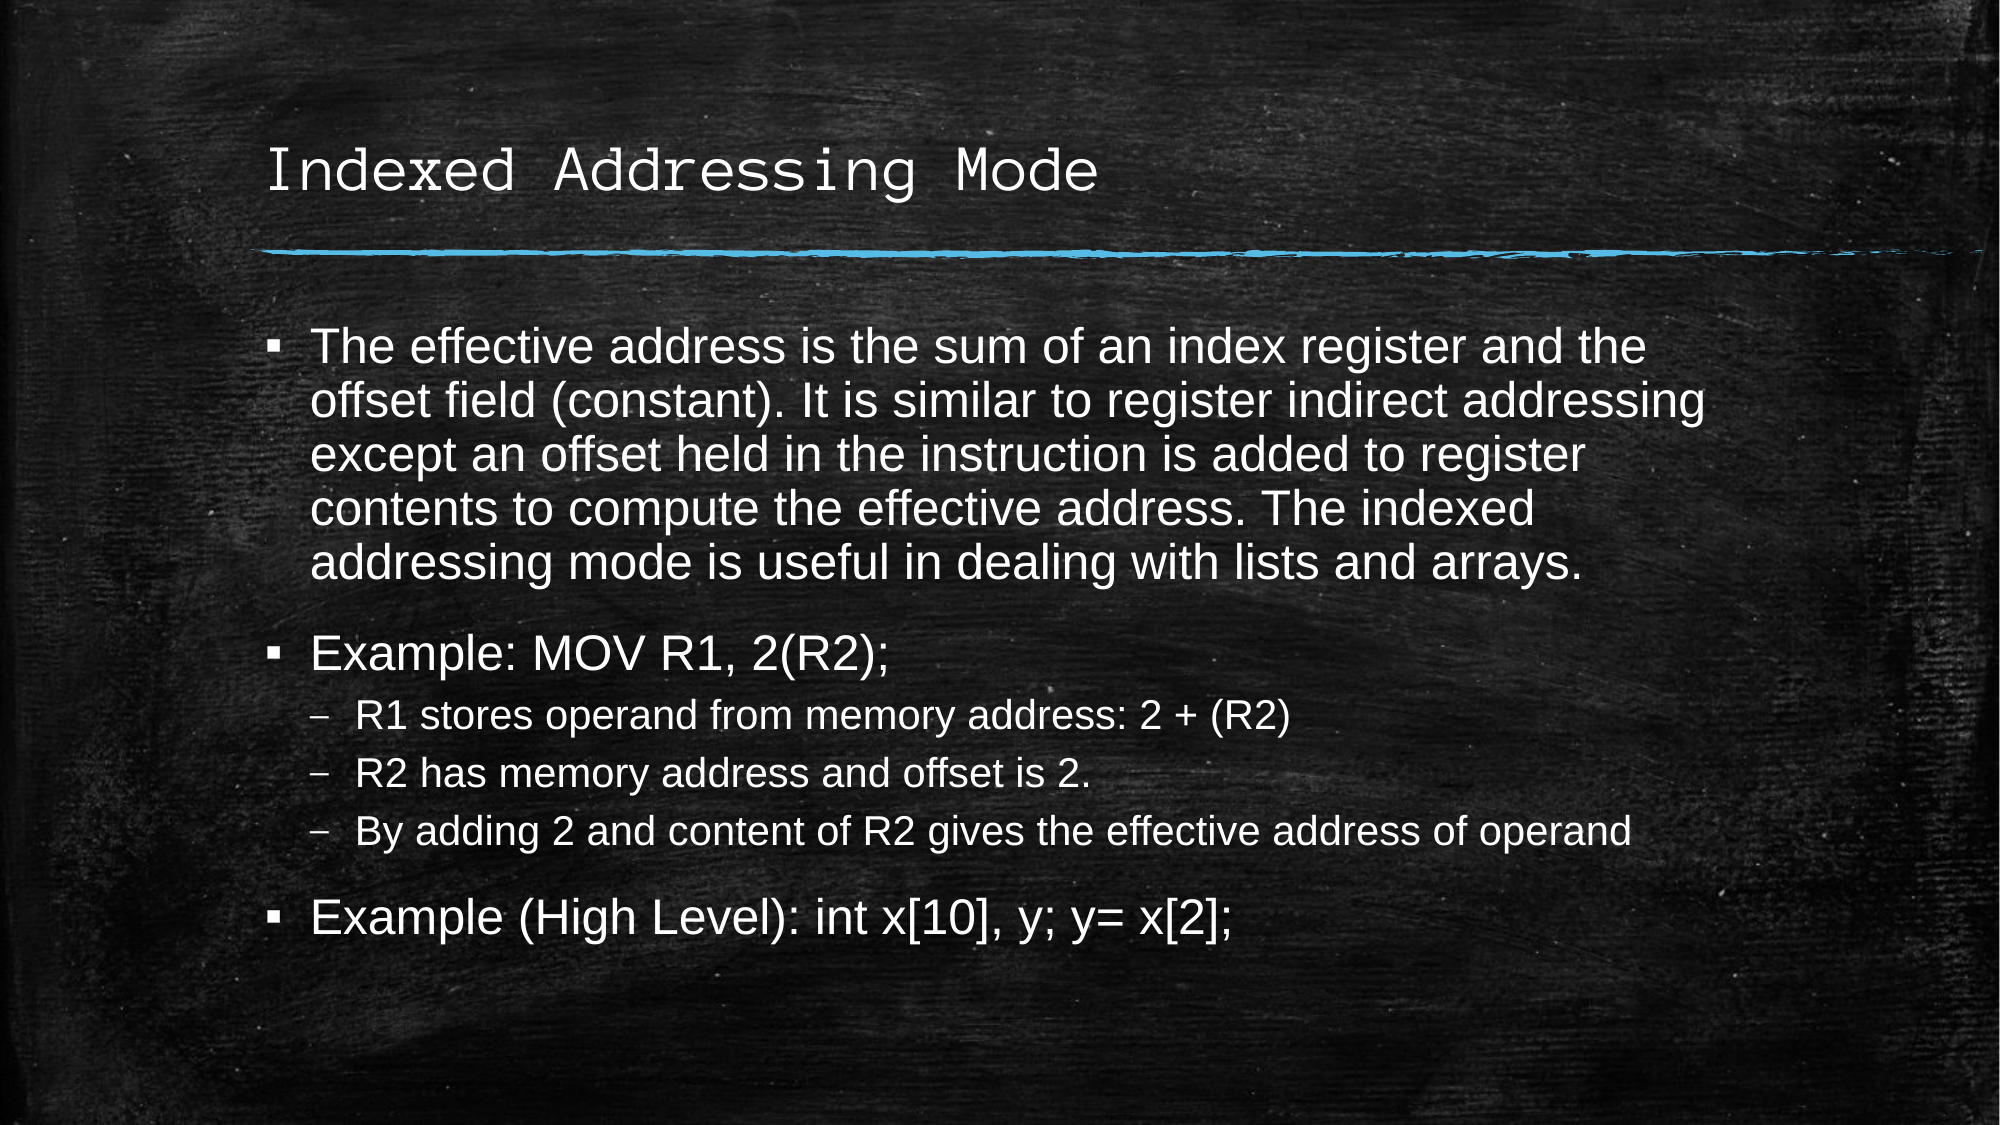

# Indexed Addressing Mode
The effective address is the sum of an index register and the offset field (constant). It is similar to register indirect addressing except an offset held in the instruction is added to register contents to compute the effective address. The indexed addressing mode is useful in dealing with lists and arrays.
Example: MOV R1, 2(R2);
R1 stores operand from memory address: 2 + (R2)
R2 has memory address and offset is 2.
By adding 2 and content of R2 gives the effective address of operand
Example (High Level): int x[10], y; y= x[2];